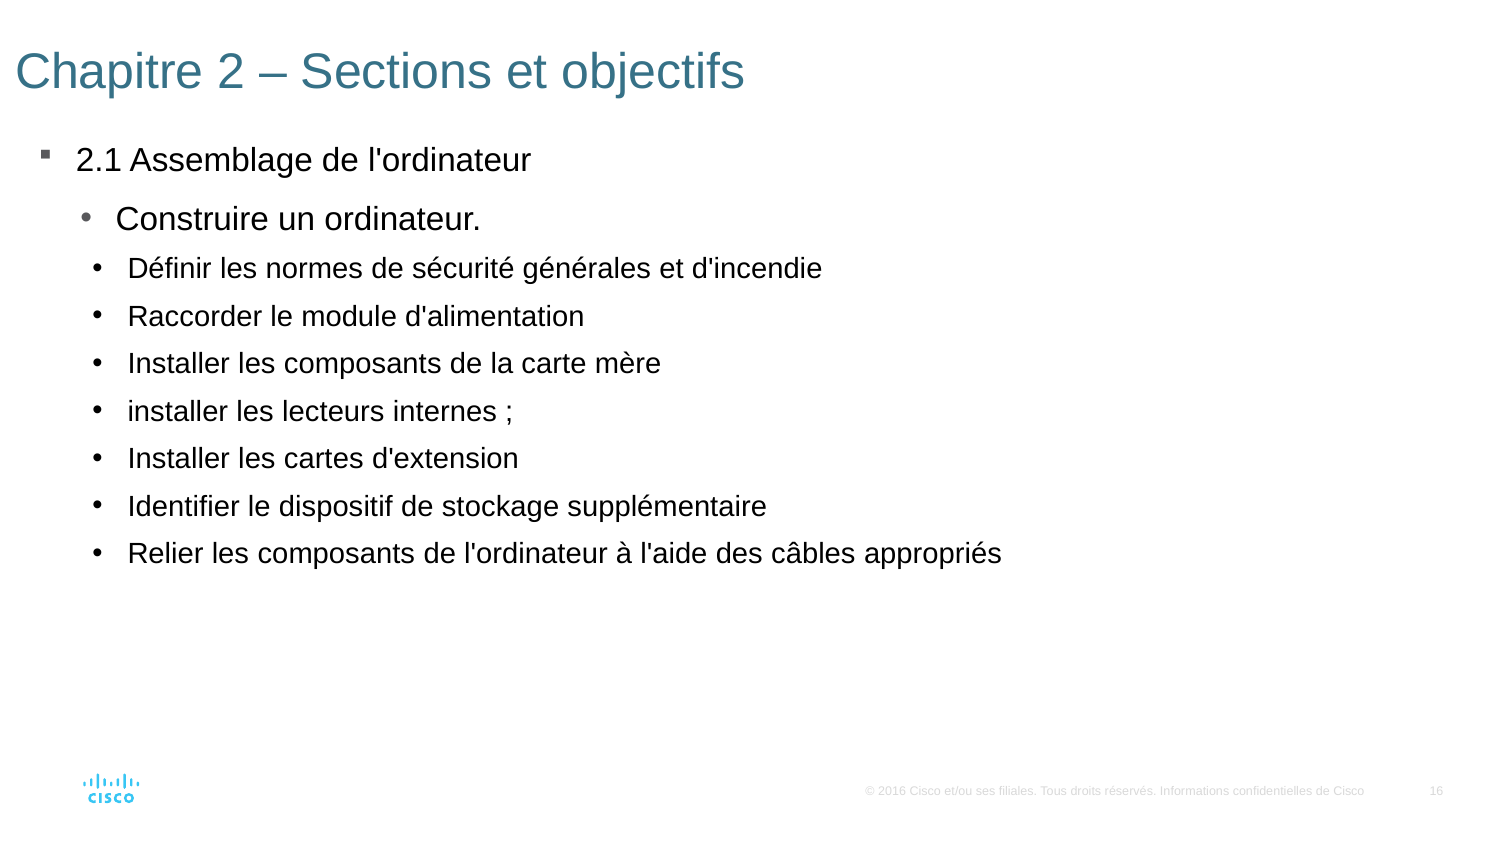

# Chapitre 2 – Sections et objectifs
 2.1 Assemblage de l'ordinateur
Construire un ordinateur.
Définir les normes de sécurité générales et d'incendie
Raccorder le module d'alimentation
Installer les composants de la carte mère
installer les lecteurs internes ;
Installer les cartes d'extension
Identifier le dispositif de stockage supplémentaire
Relier les composants de l'ordinateur à l'aide des câbles appropriés